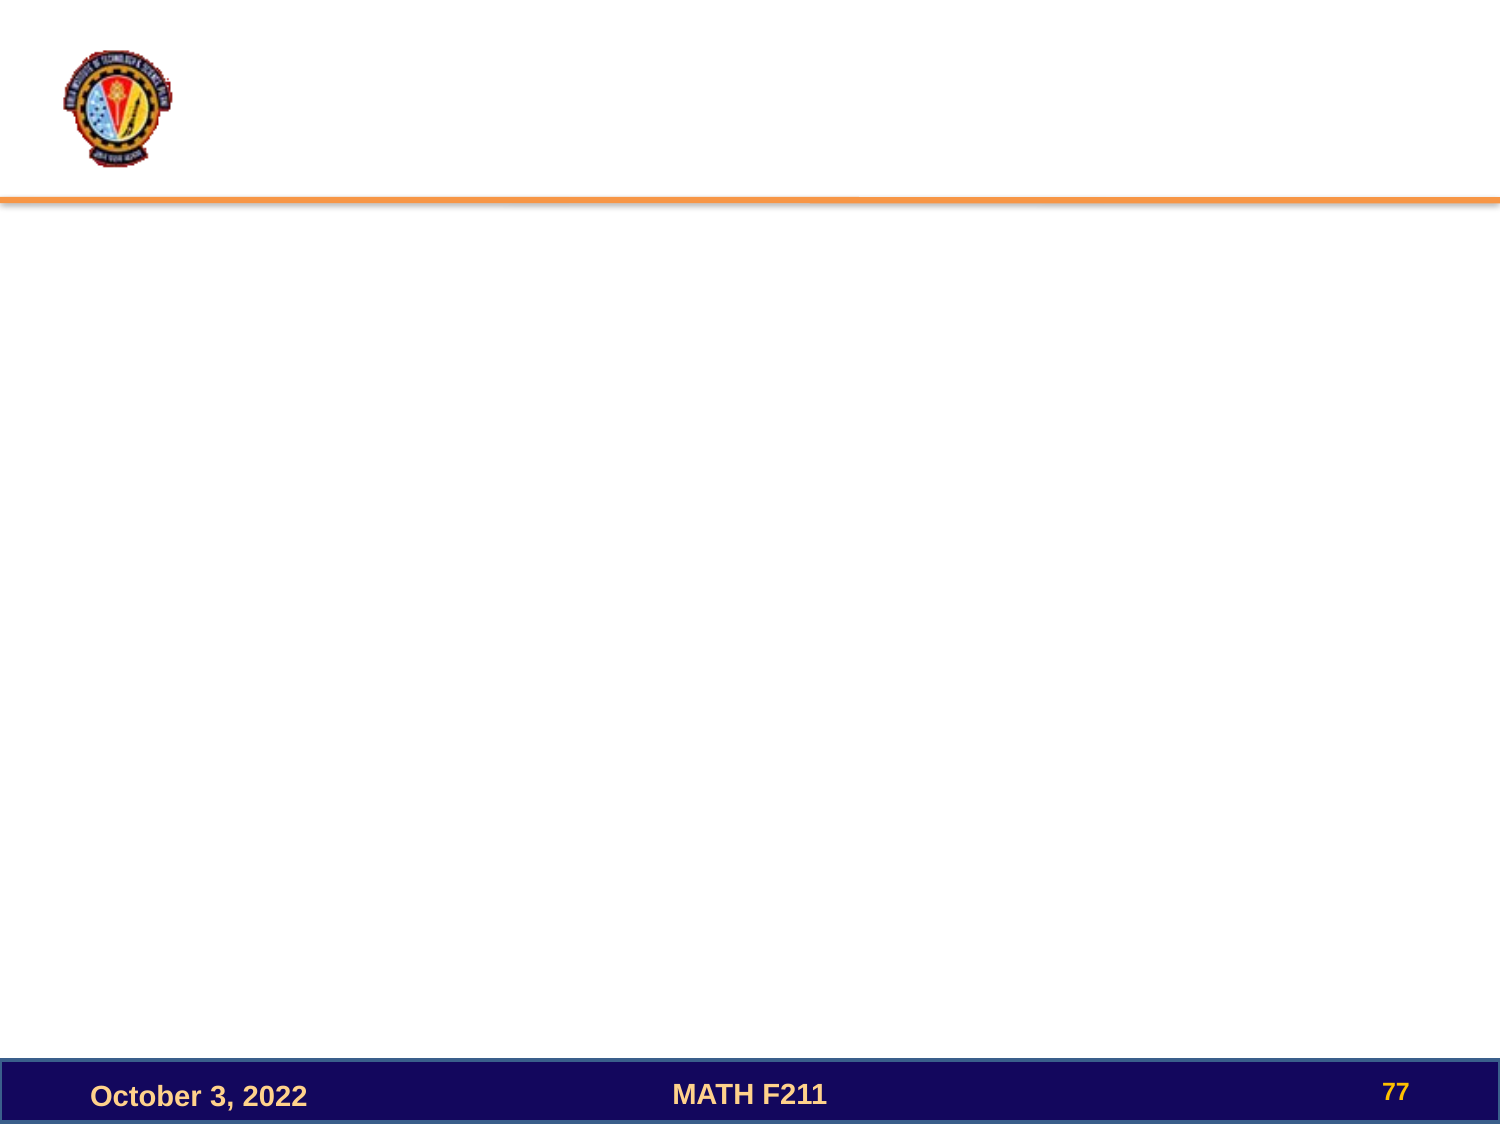

#

77
MATH F211
October 3, 2022